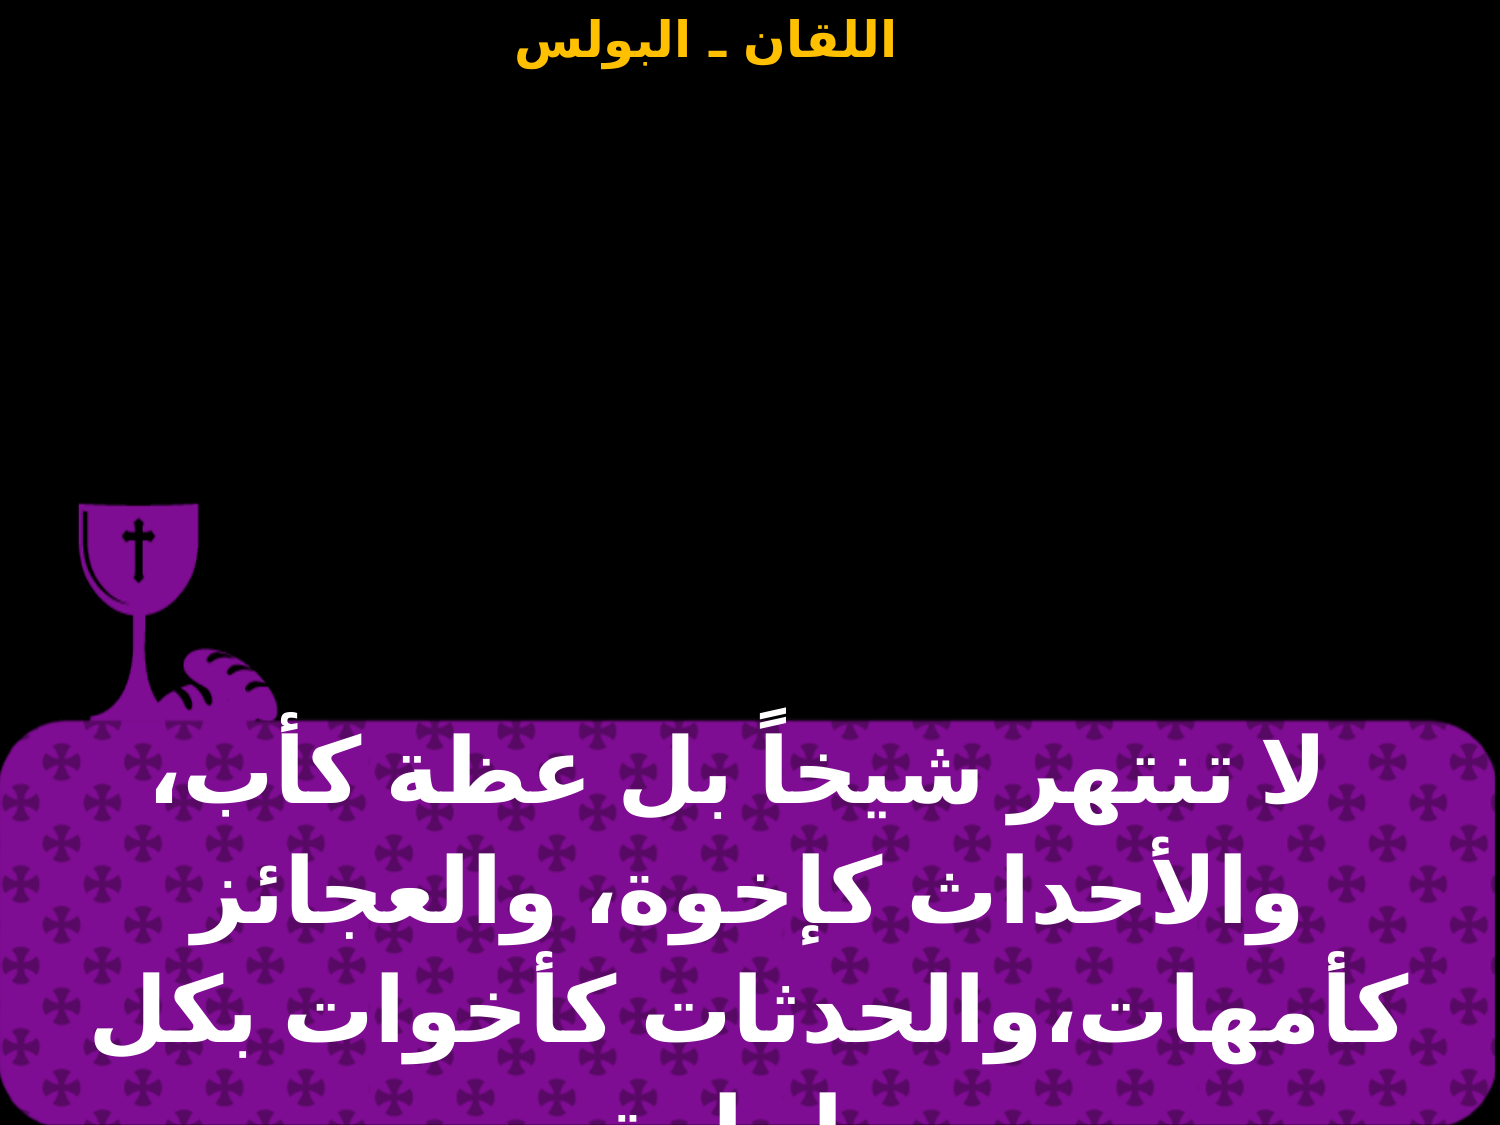

| لا تنتهر شيخاً بل عظة كأب، والأحداث كإخوة، والعجائز كأمهات،والحدثات كأخوات بكل طهارة |
| --- |